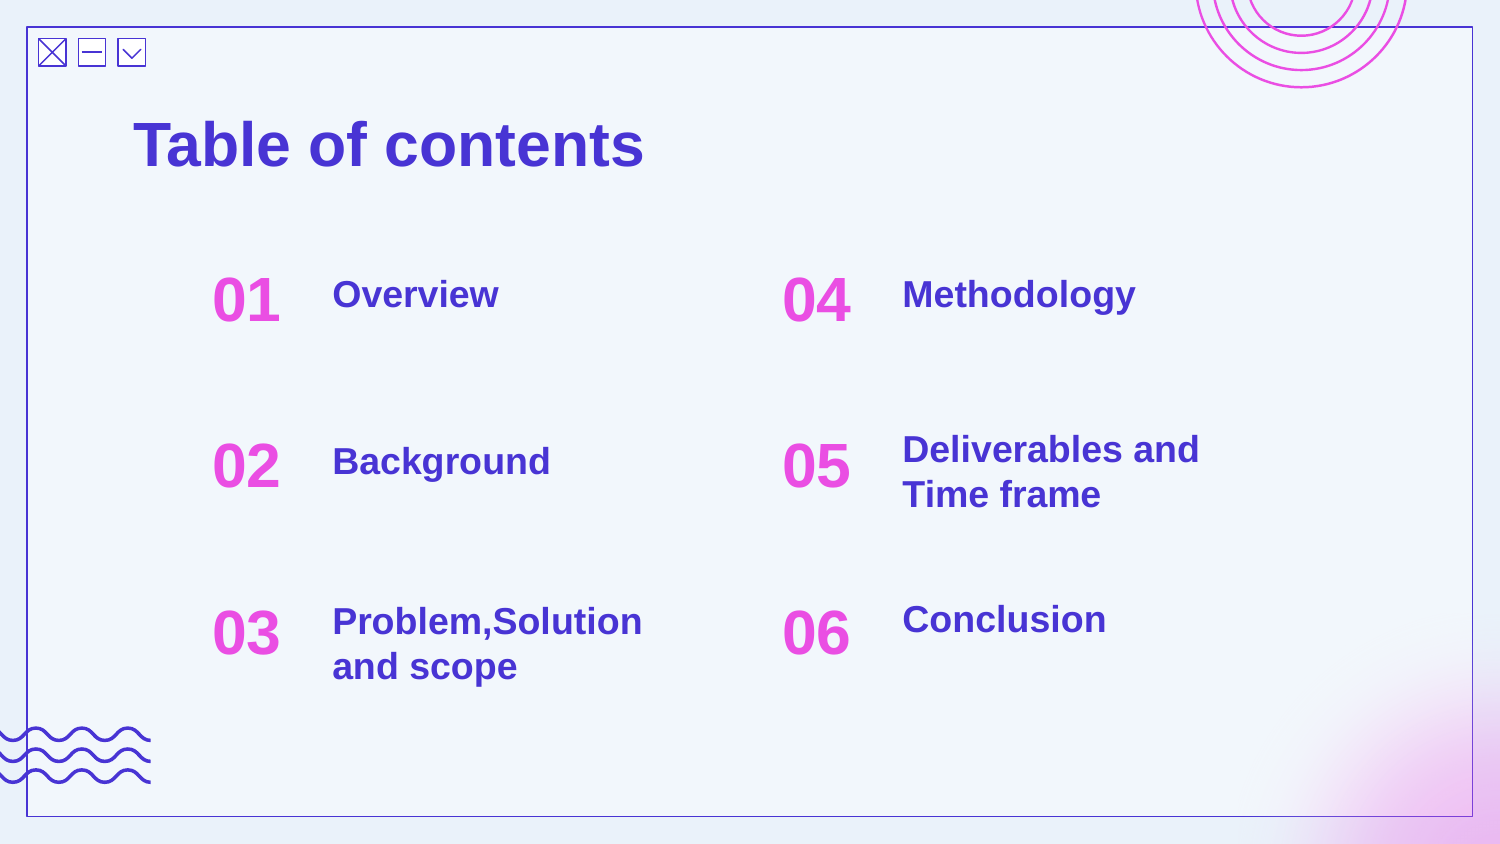

# Table of contents
Overview
04
Methodology
01
Deliverables and Time frame
02
Background
05
Conclusion
Problem,Solution and scope
03
06